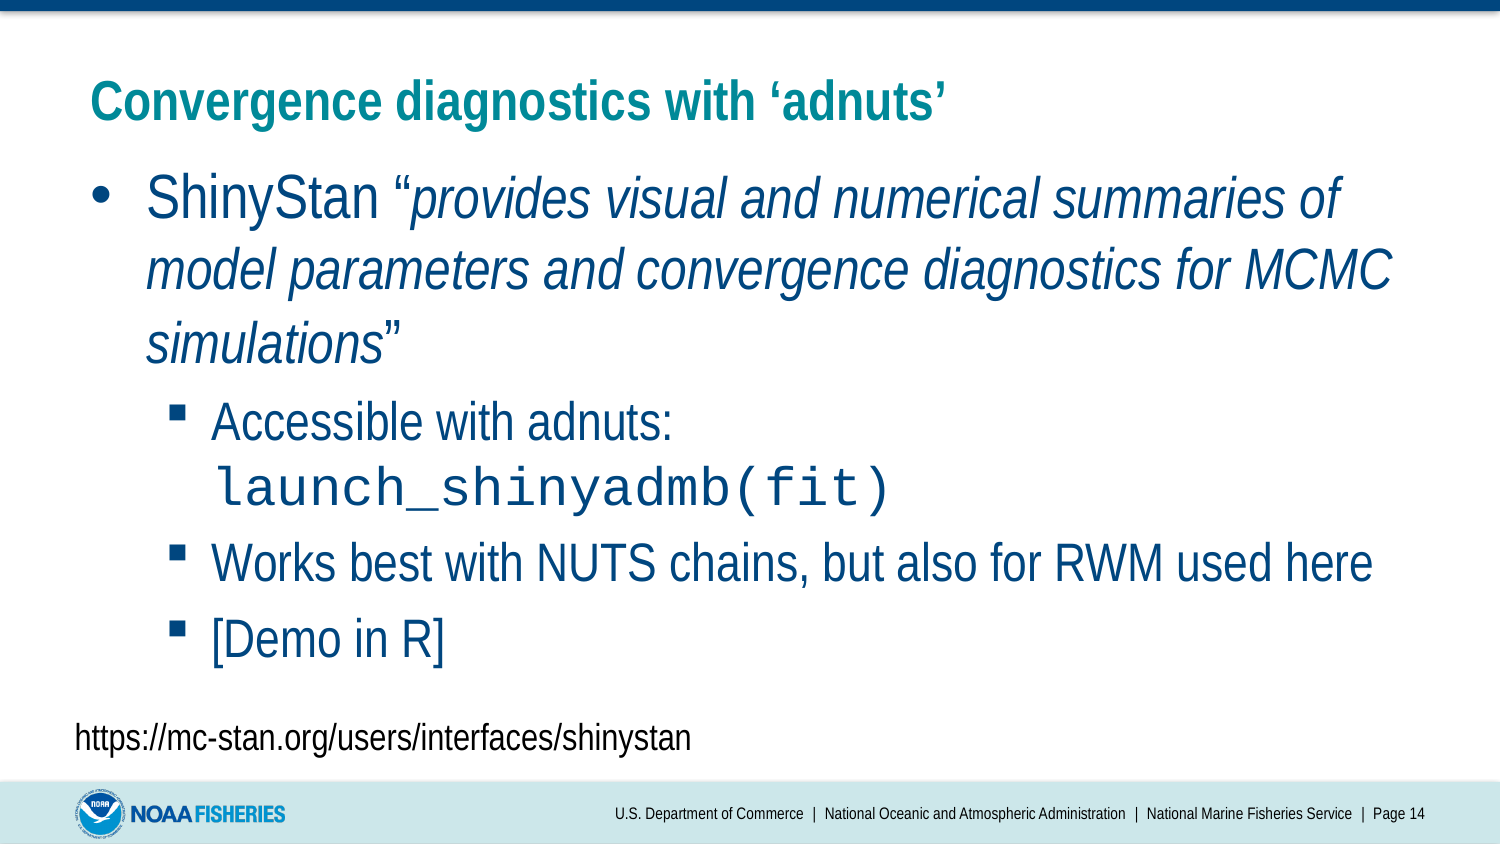

# Convergence diagnostics with ‘adnuts’
ShinyStan “provides visual and numerical summaries of model parameters and convergence diagnostics for MCMC simulations”
Accessible with adnuts:
launch_shinyadmb(fit)
Works best with NUTS chains, but also for RWM used here
[Demo in R]
https://mc-stan.org/users/interfaces/shinystan
U.S. Department of Commerce | National Oceanic and Atmospheric Administration | National Marine Fisheries Service | Page 14